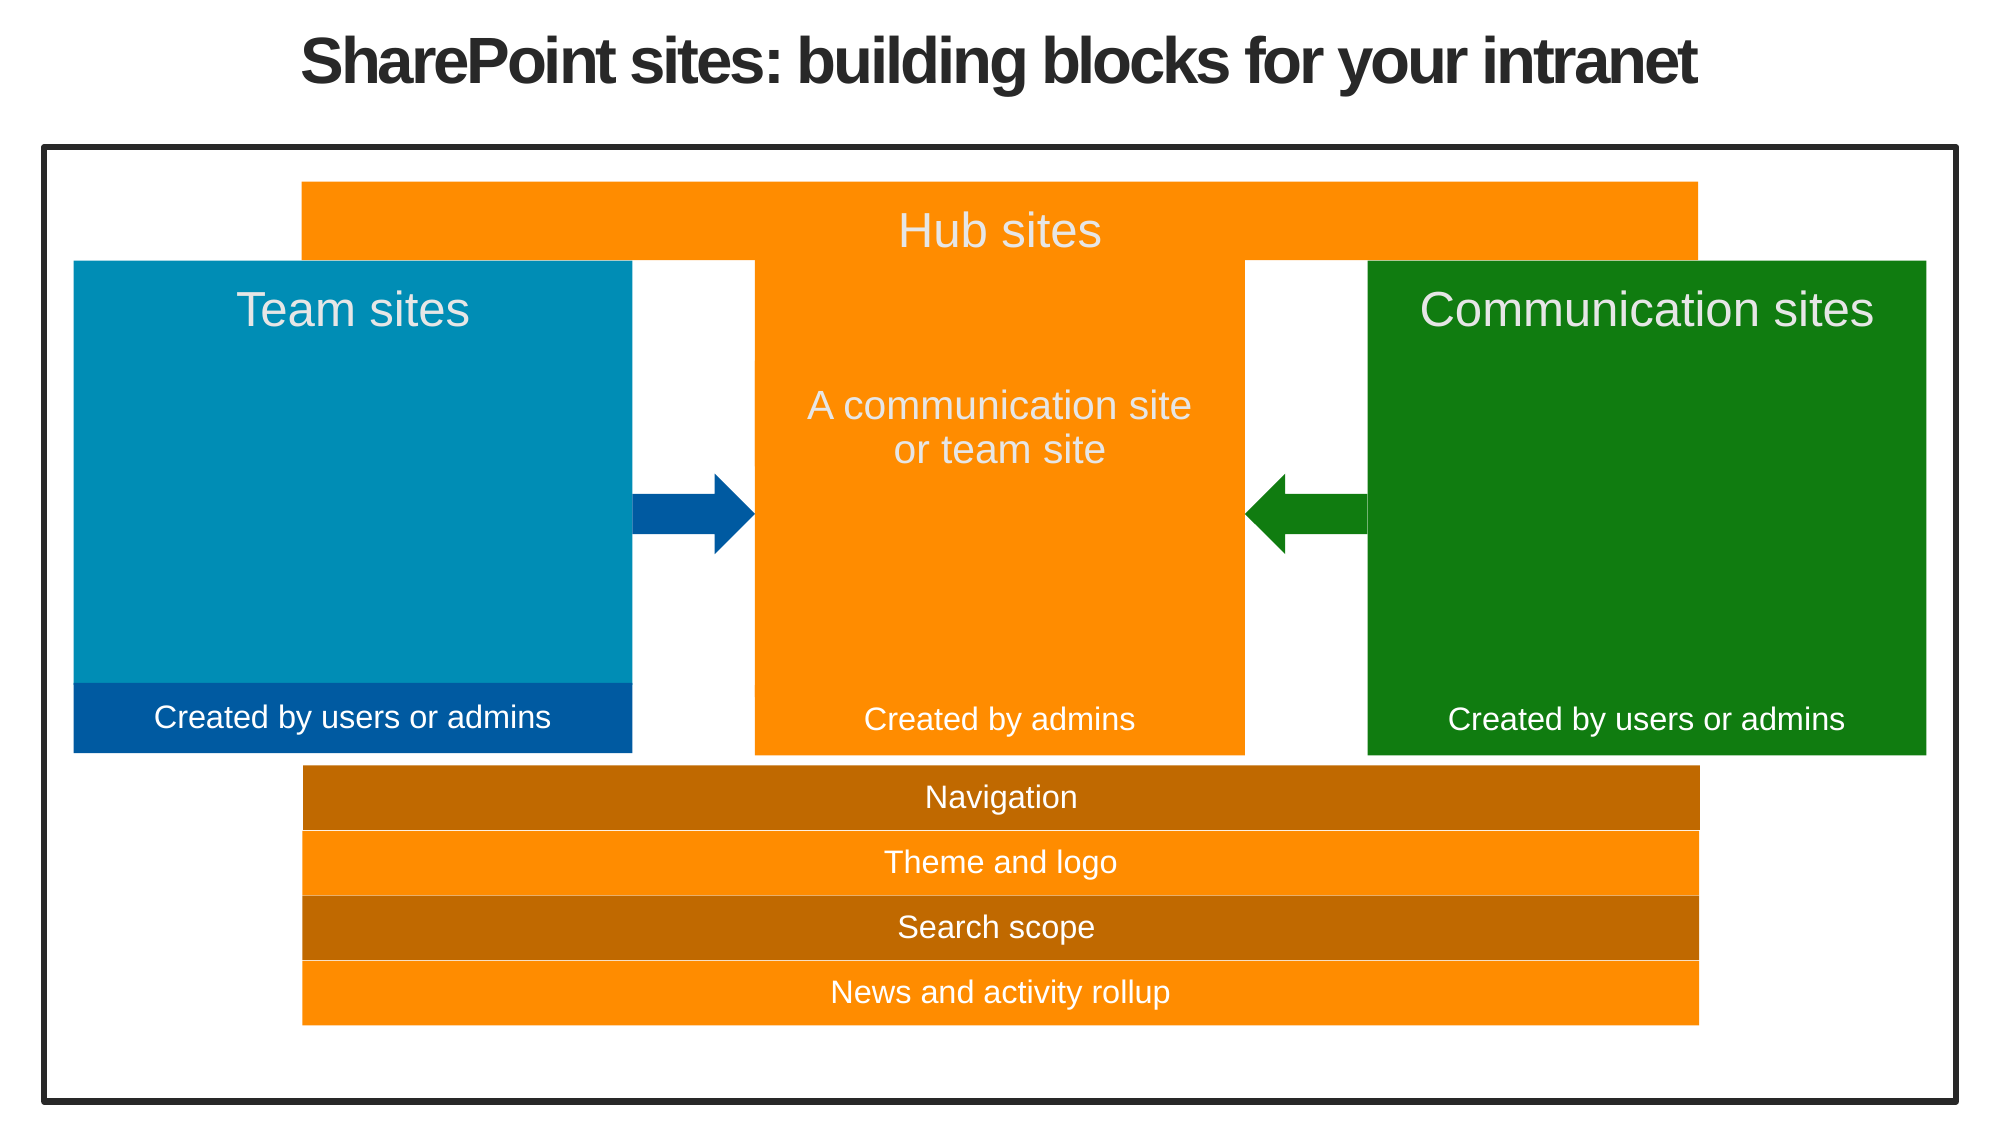

# SharePoint sites: building blocks for your intranet

Hub sites

Communication sites
Team sites

A communication site
or team site

Created by users or admins
Created by admins
Created by users or admins
Navigation
Theme and logo
Search scope
News and activity rollup